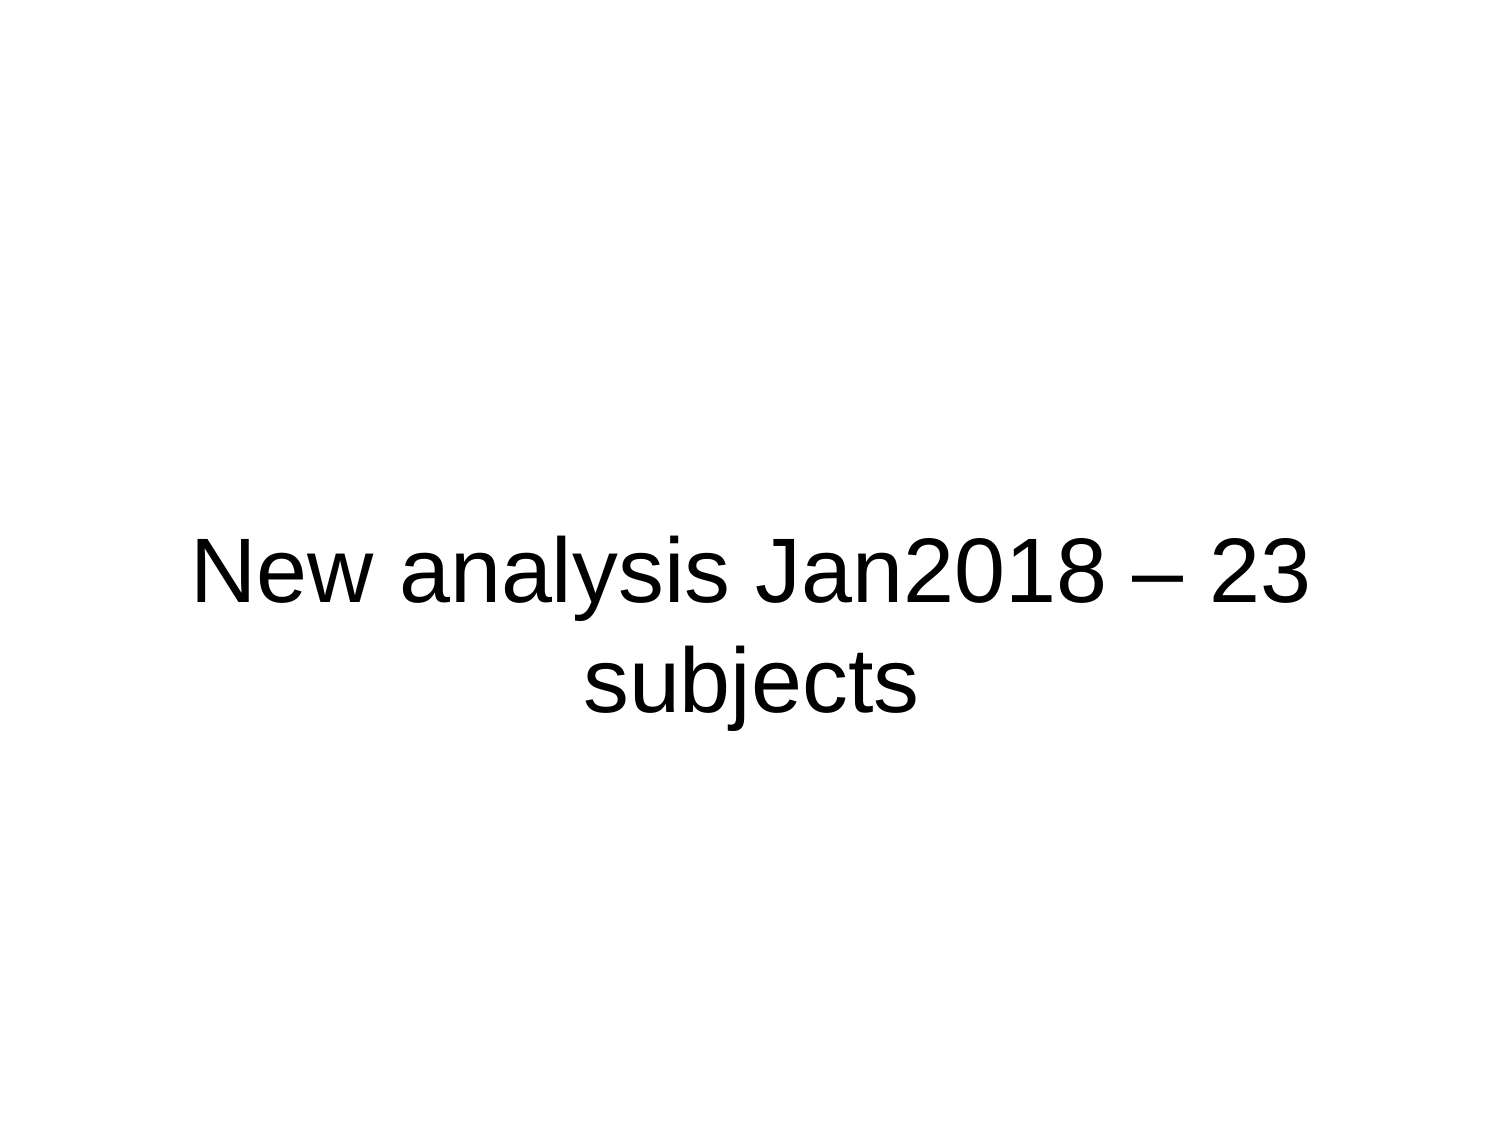

# New analysis Jan2018 – 23 subjects